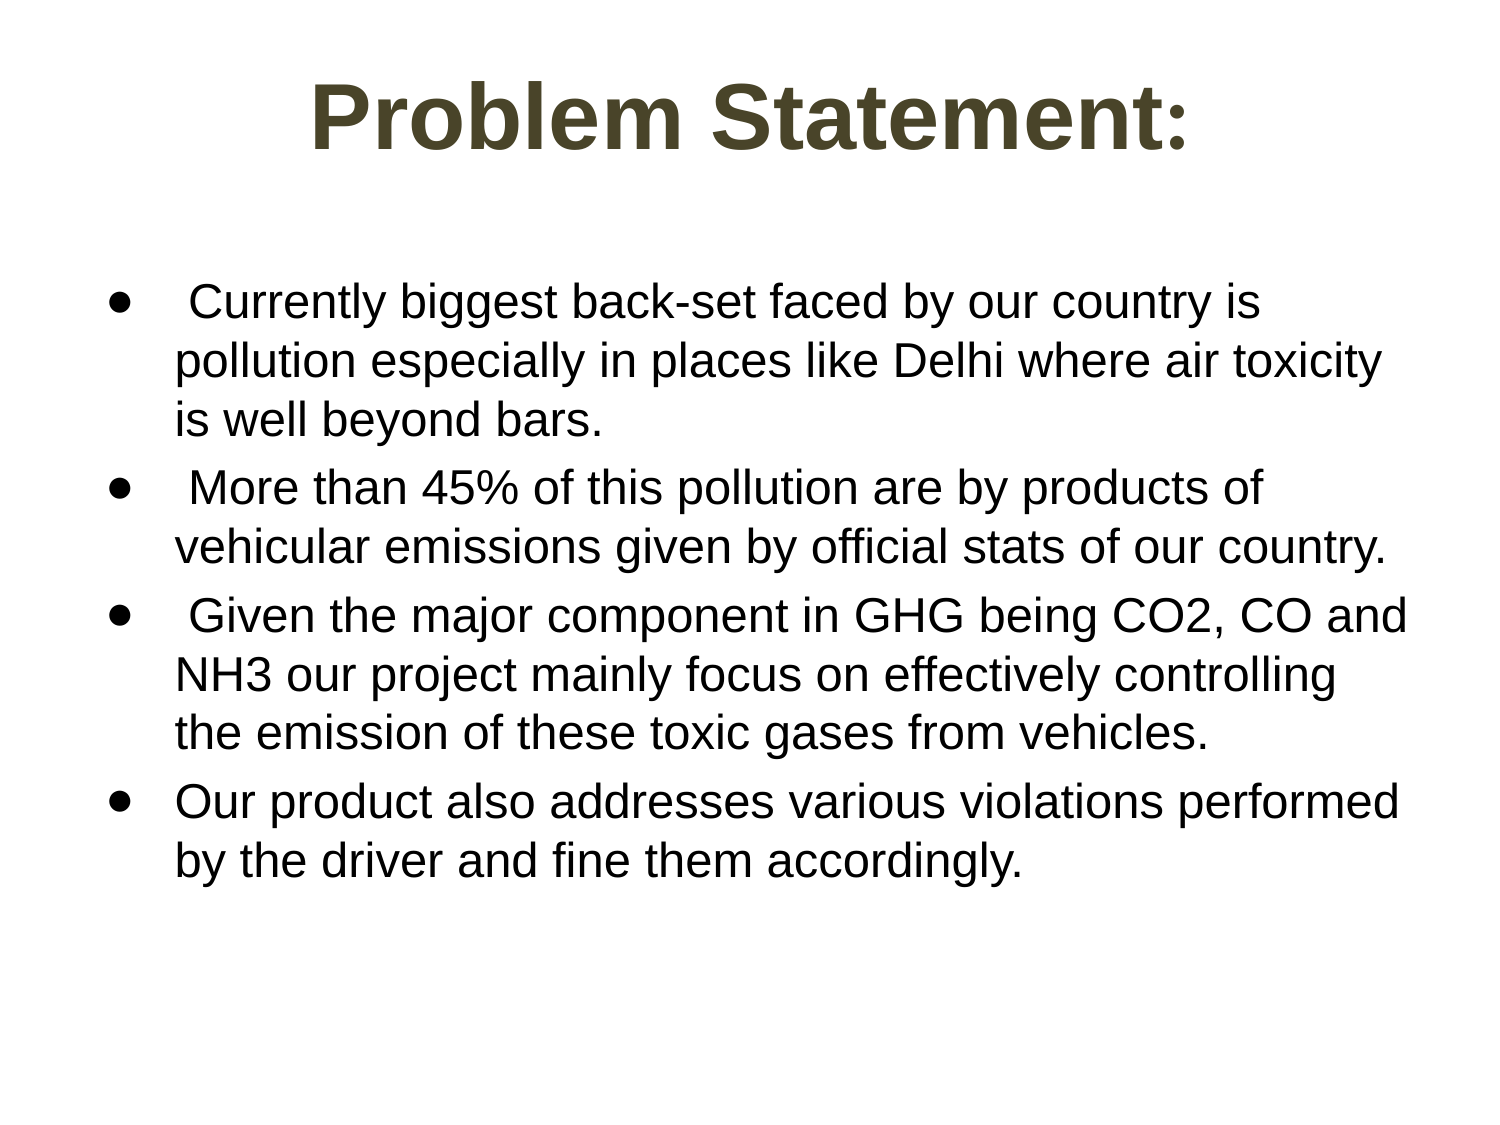

# Problem Statement:
 Currently biggest back-set faced by our country is pollution especially in places like Delhi where air toxicity is well beyond bars.
 More than 45% of this pollution are by products of vehicular emissions given by official stats of our country.
 Given the major component in GHG being CO2, CO and NH3 our project mainly focus on effectively controlling the emission of these toxic gases from vehicles.
Our product also addresses various violations performed by the driver and fine them accordingly.